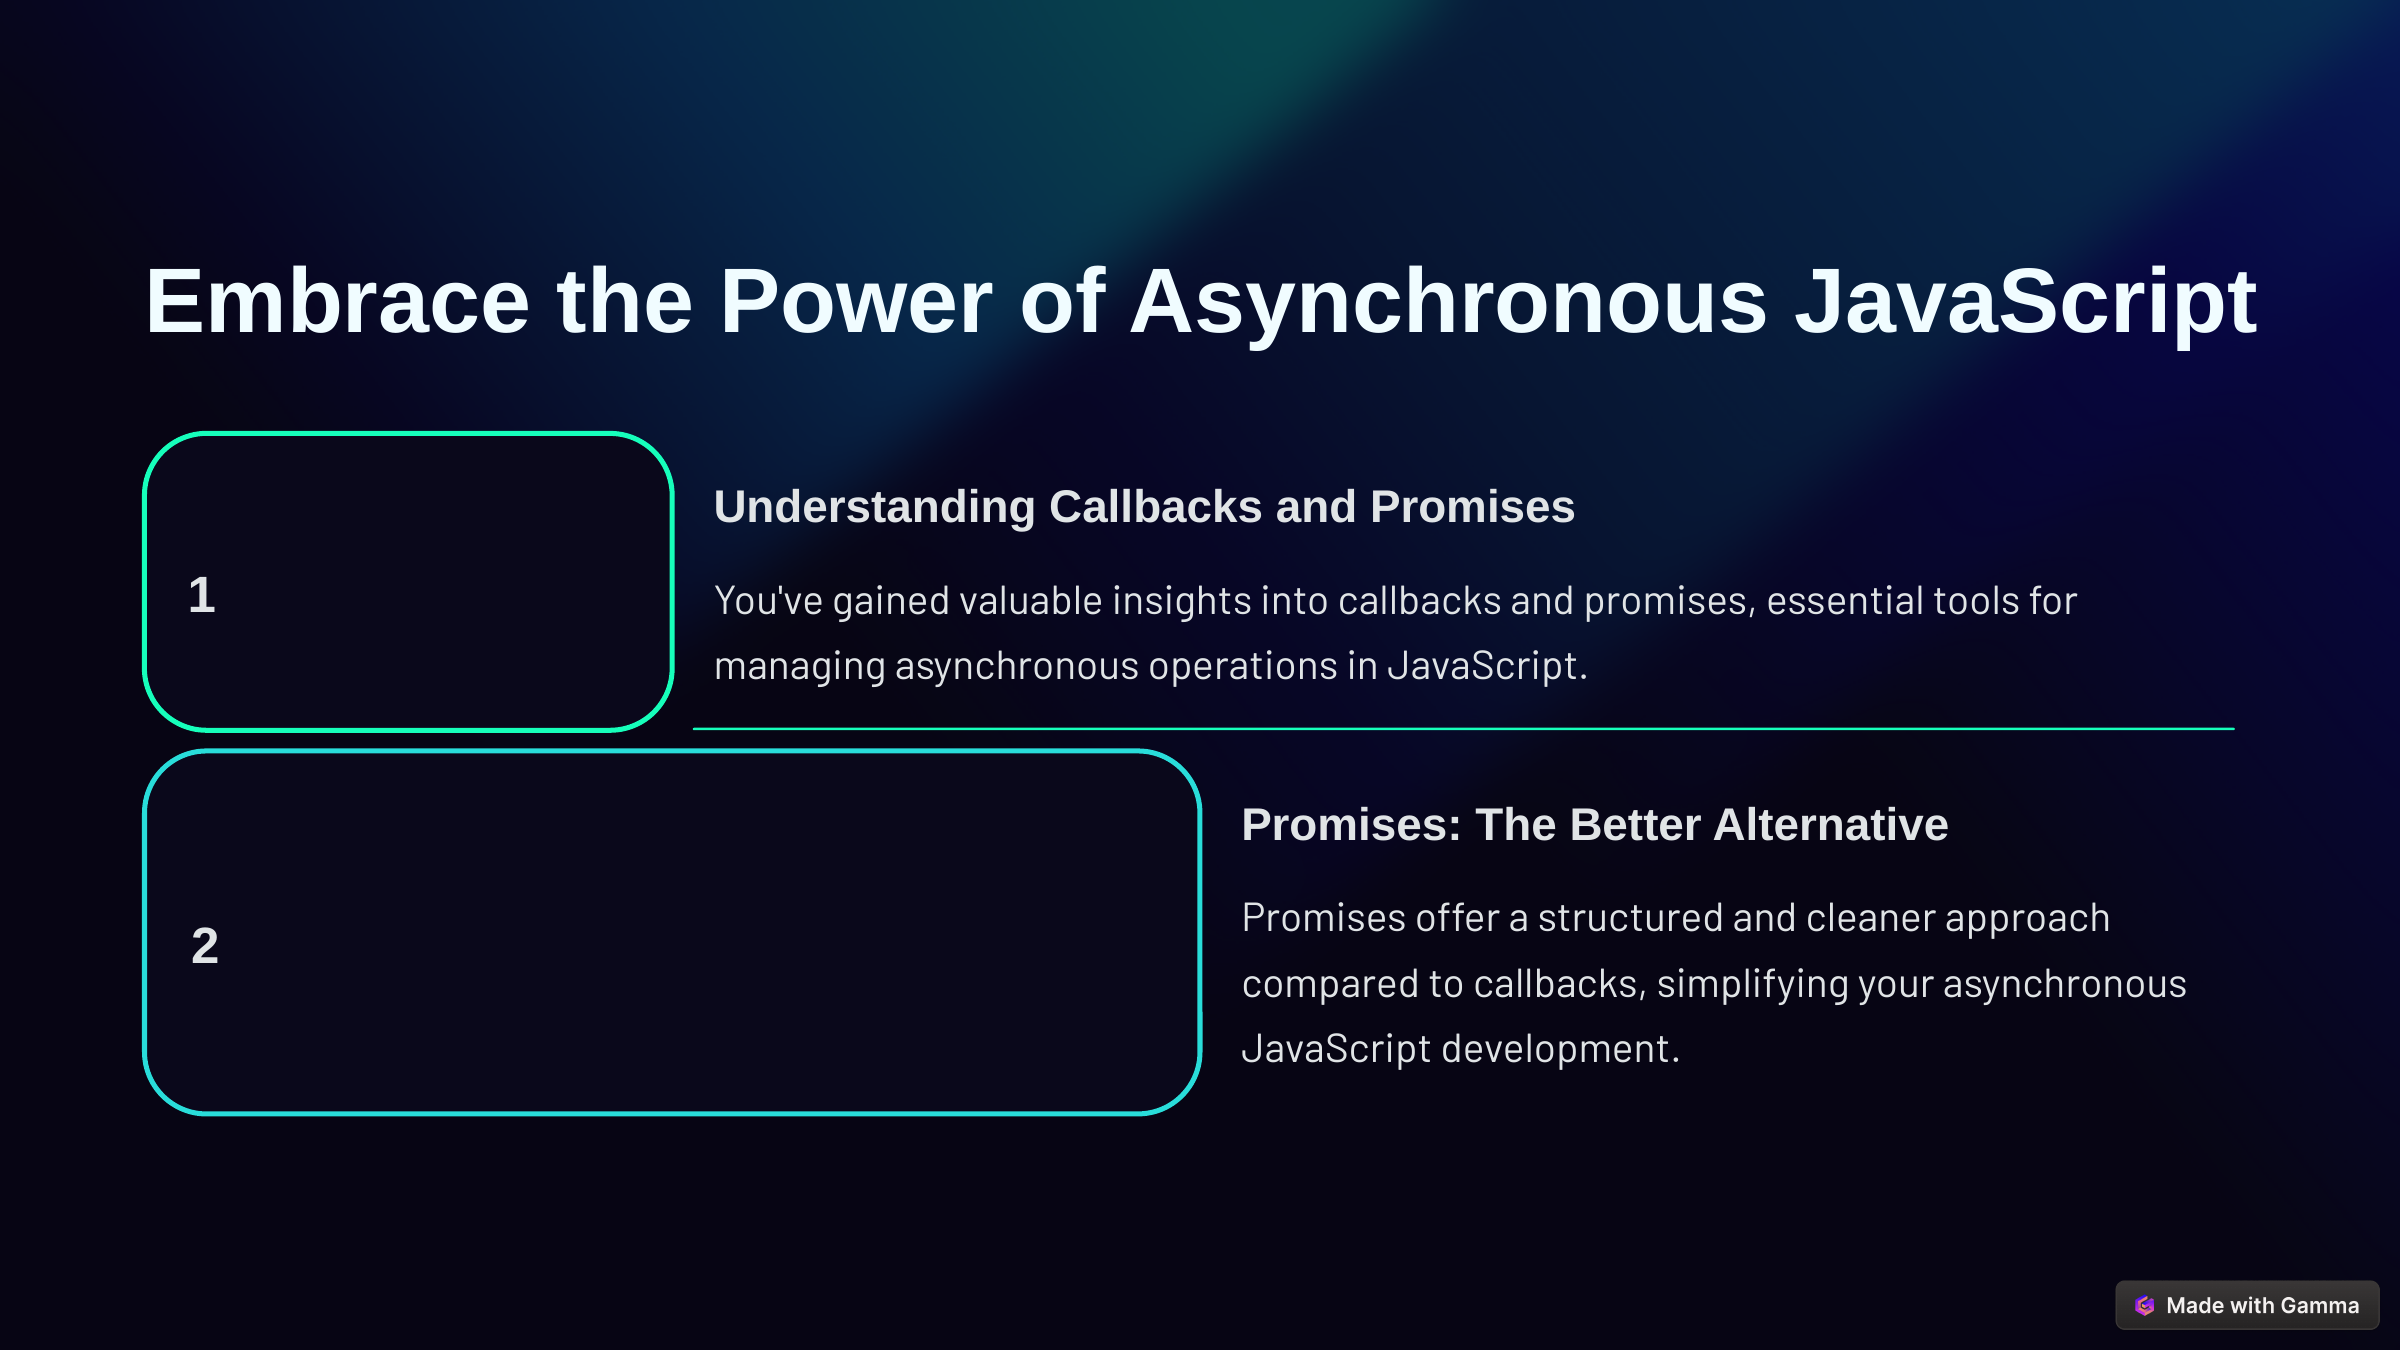

Embrace the Power of Asynchronous JavaScript

Understanding Callbacks and Promises
1
You've gained valuable insights into callbacks and promises, essential tools for managing asynchronous operations in JavaScript.

Promises: The Better Alternative
Promises offer a structured and cleaner approach compared to callbacks, simplifying your asynchronous JavaScript development.
2